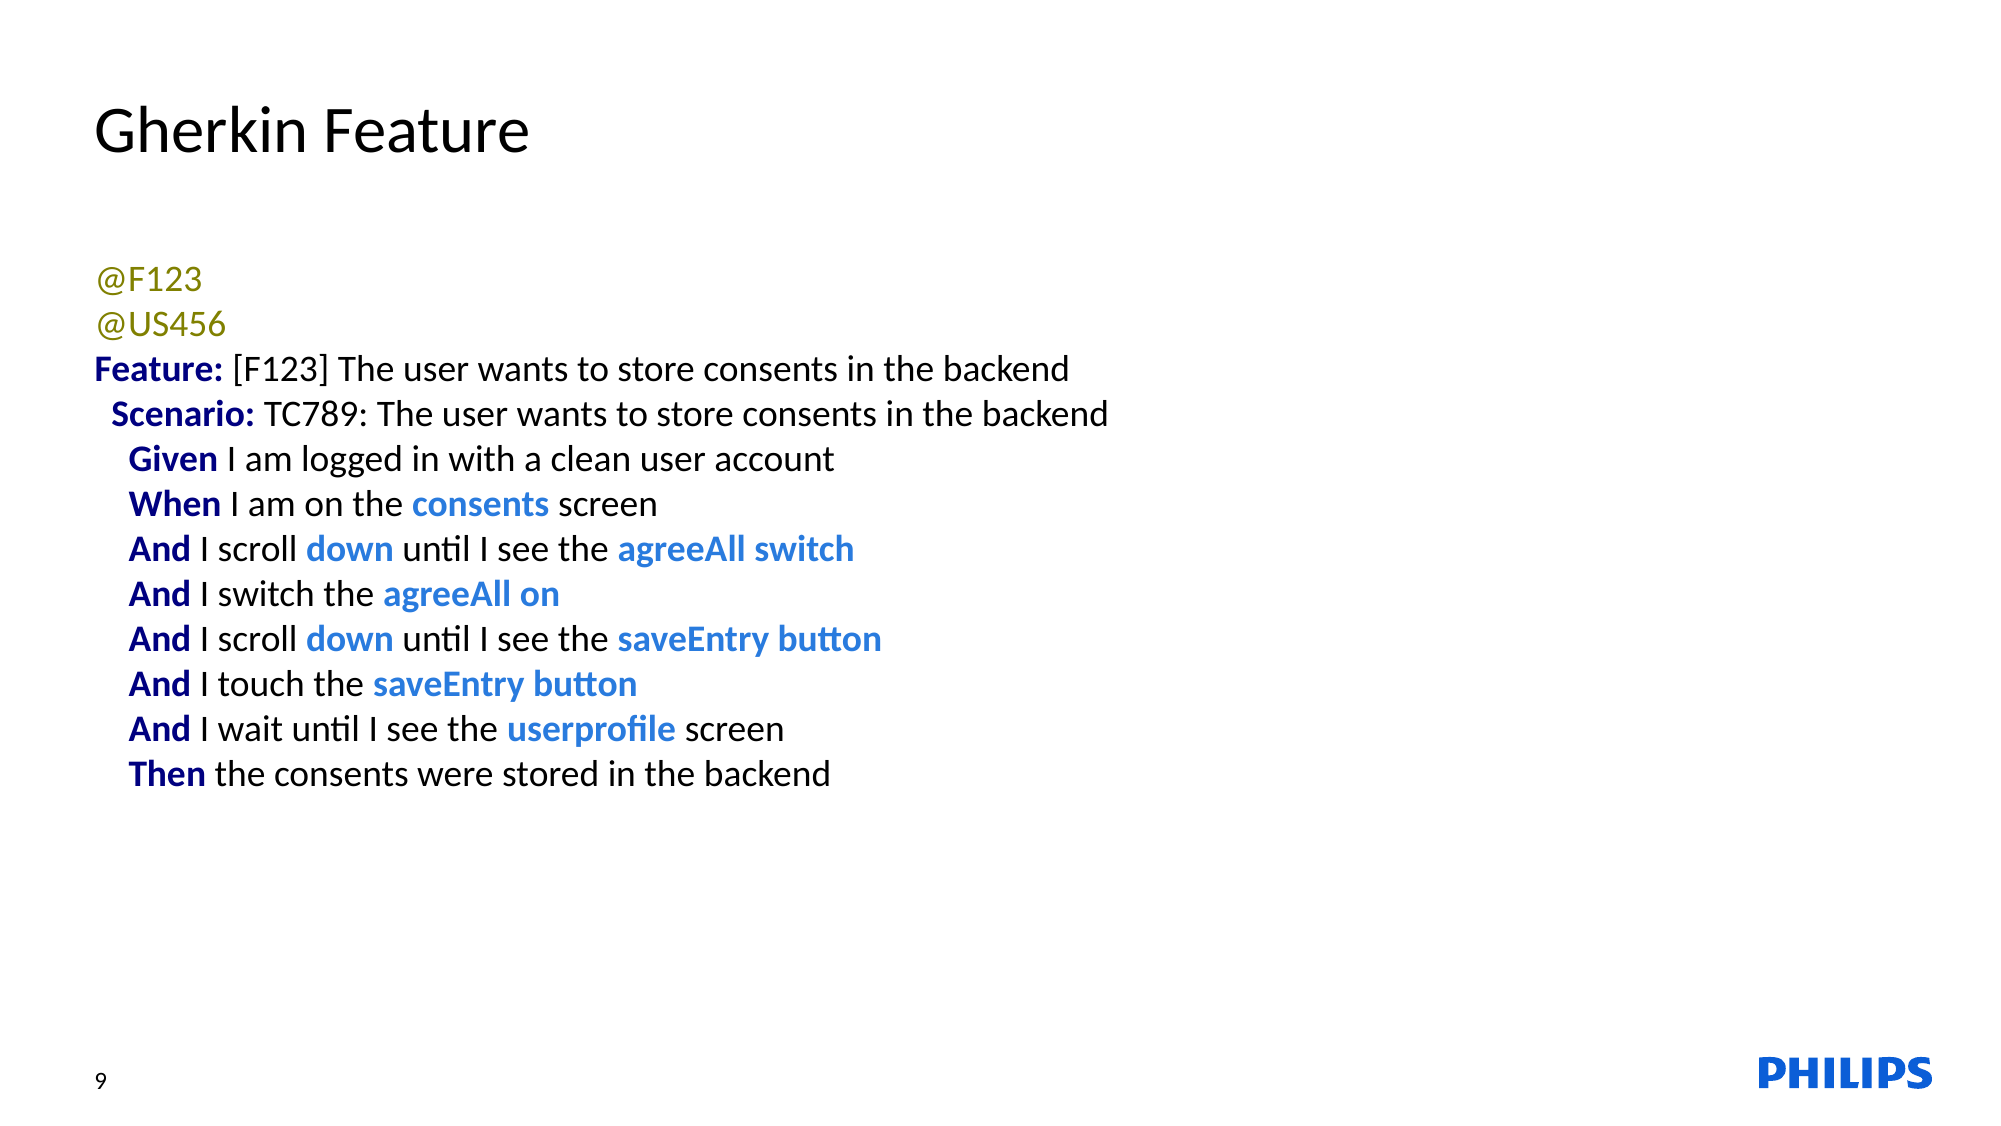

Gherkin Feature
@F123
@US456
Feature: [F123] The user wants to store consents in the backend
  Scenario: TC789: The user wants to store consents in the backend
    Given I am logged in with a clean user account
    When I am on the consents screen
    And I scroll down until I see the agreeAll switch
    And I switch the agreeAll on
    And I scroll down until I see the saveEntry button
    And I touch the saveEntry button
    And I wait until I see the userprofile screen
    Then the consents were stored in the backend